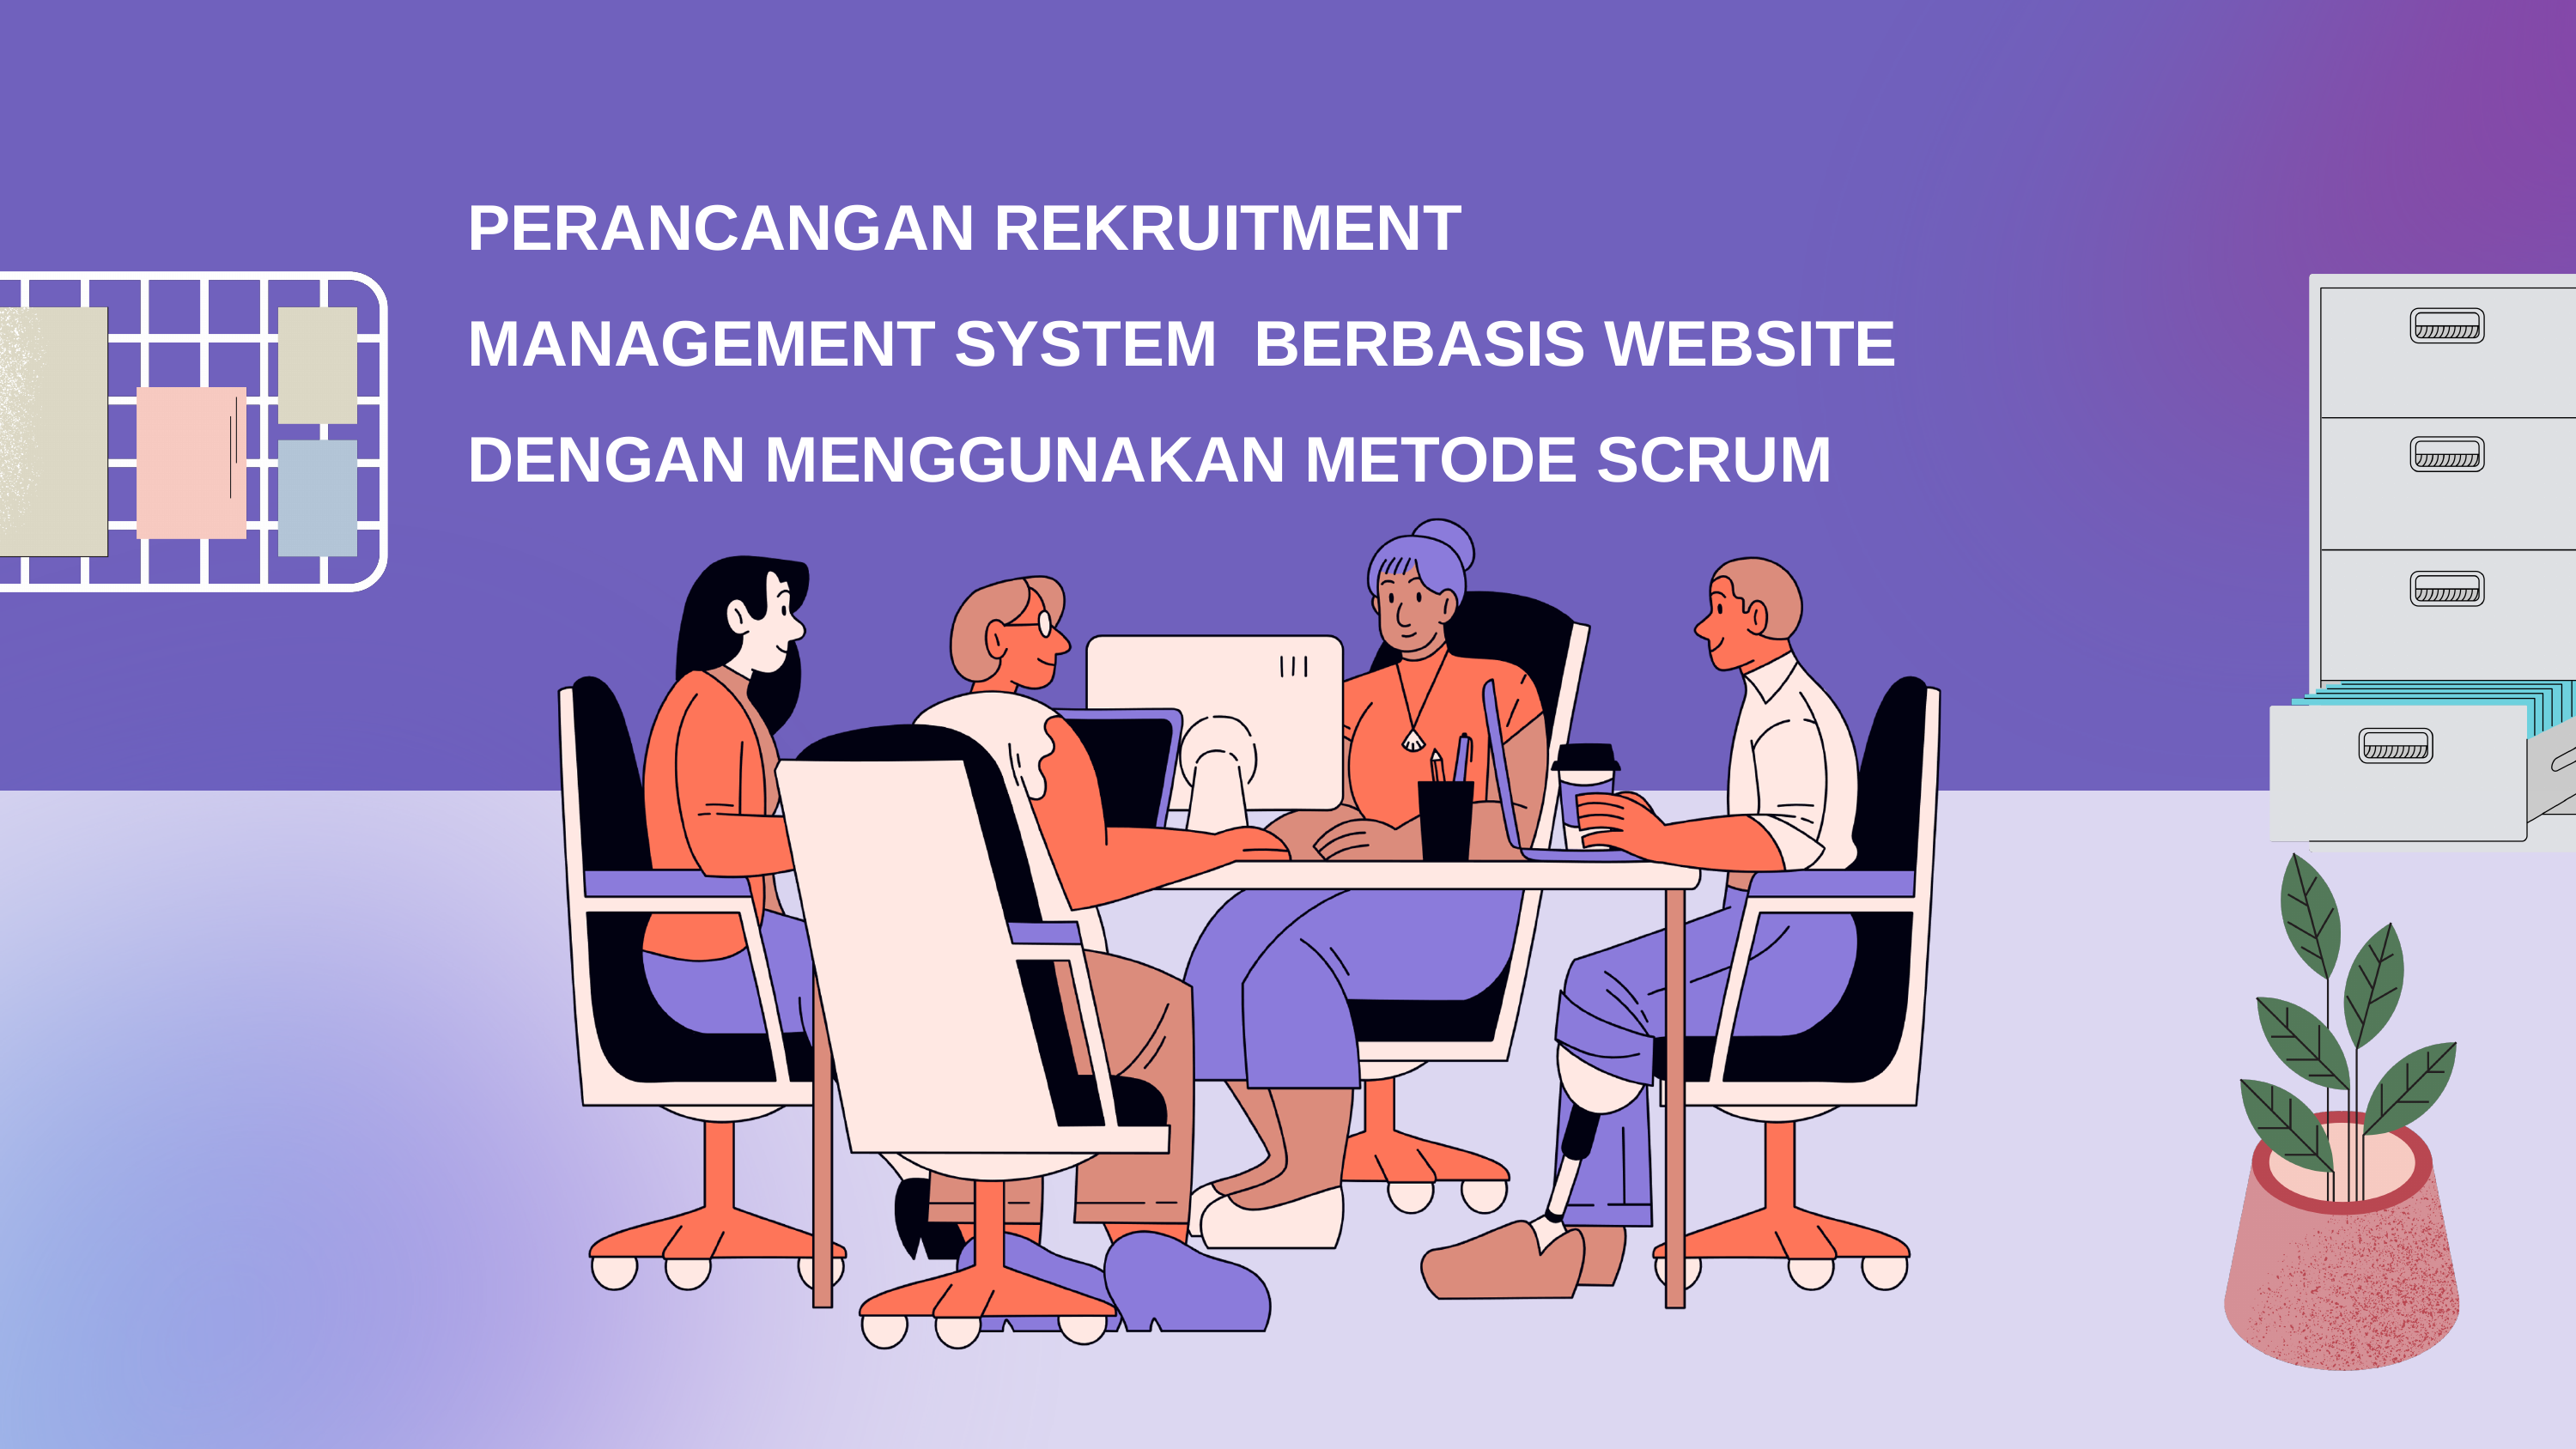

PERANCANGAN REKRUITMENT MANAGEMENT SYSTEM  BERBASIS WEBSITE DENGAN MENGGUNAKAN METODE SCRUM